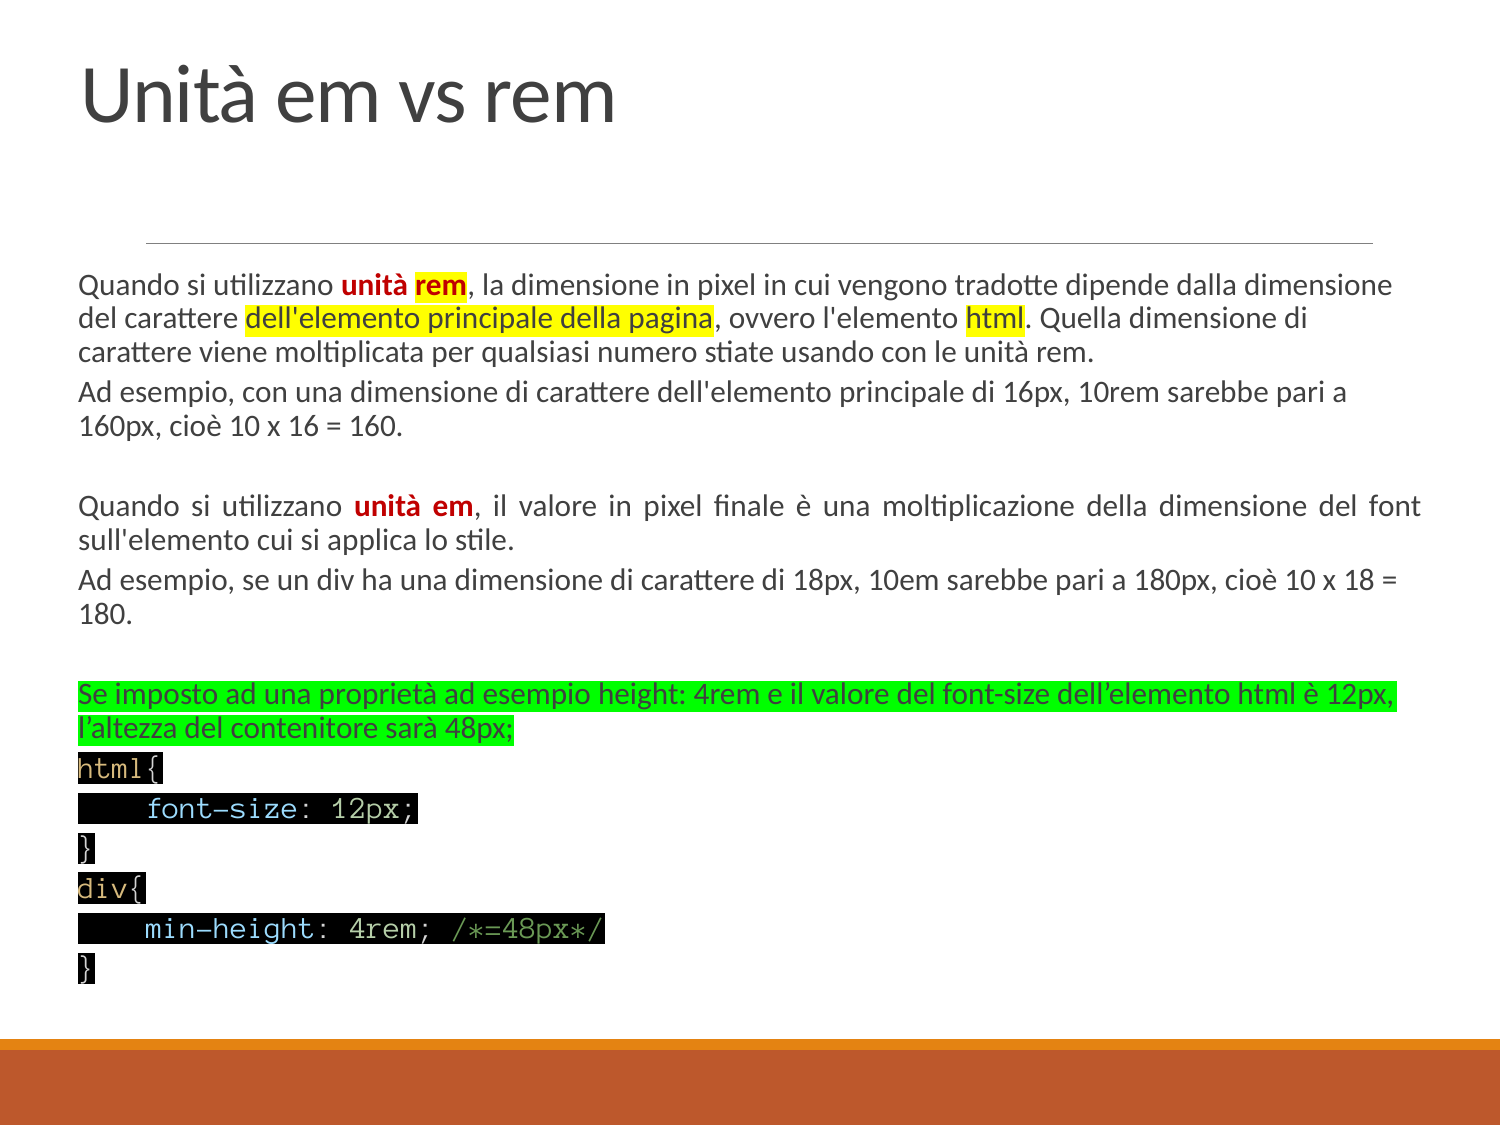

# Unità em vs rem
Quando si utilizzano unità rem, la dimensione in pixel in cui vengono tradotte dipende dalla dimensione del carattere dell'elemento principale della pagina, ovvero l'elemento html. Quella dimensione di carattere viene moltiplicata per qualsiasi numero stiate usando con le unità rem.
Ad esempio, con una dimensione di carattere dell'elemento principale di 16px, 10rem sarebbe pari a 160px, cioè 10 x 16 = 160.

Quando si utilizzano unità em, il valore in pixel finale è una moltiplicazione della dimensione del font sull'elemento cui si applica lo stile.
Ad esempio, se un div ha una dimensione di carattere di 18px, 10em sarebbe pari a 180px, cioè 10 x 18 = 180.

Se imposto ad una proprietà ad esempio height: 4rem e il valore del font-size dell’elemento html è 12px, l’altezza del contenitore sarà 48px;
html{
    font-size: 12px;
}
div{
    min-height: 4rem; /*=48px*/
}